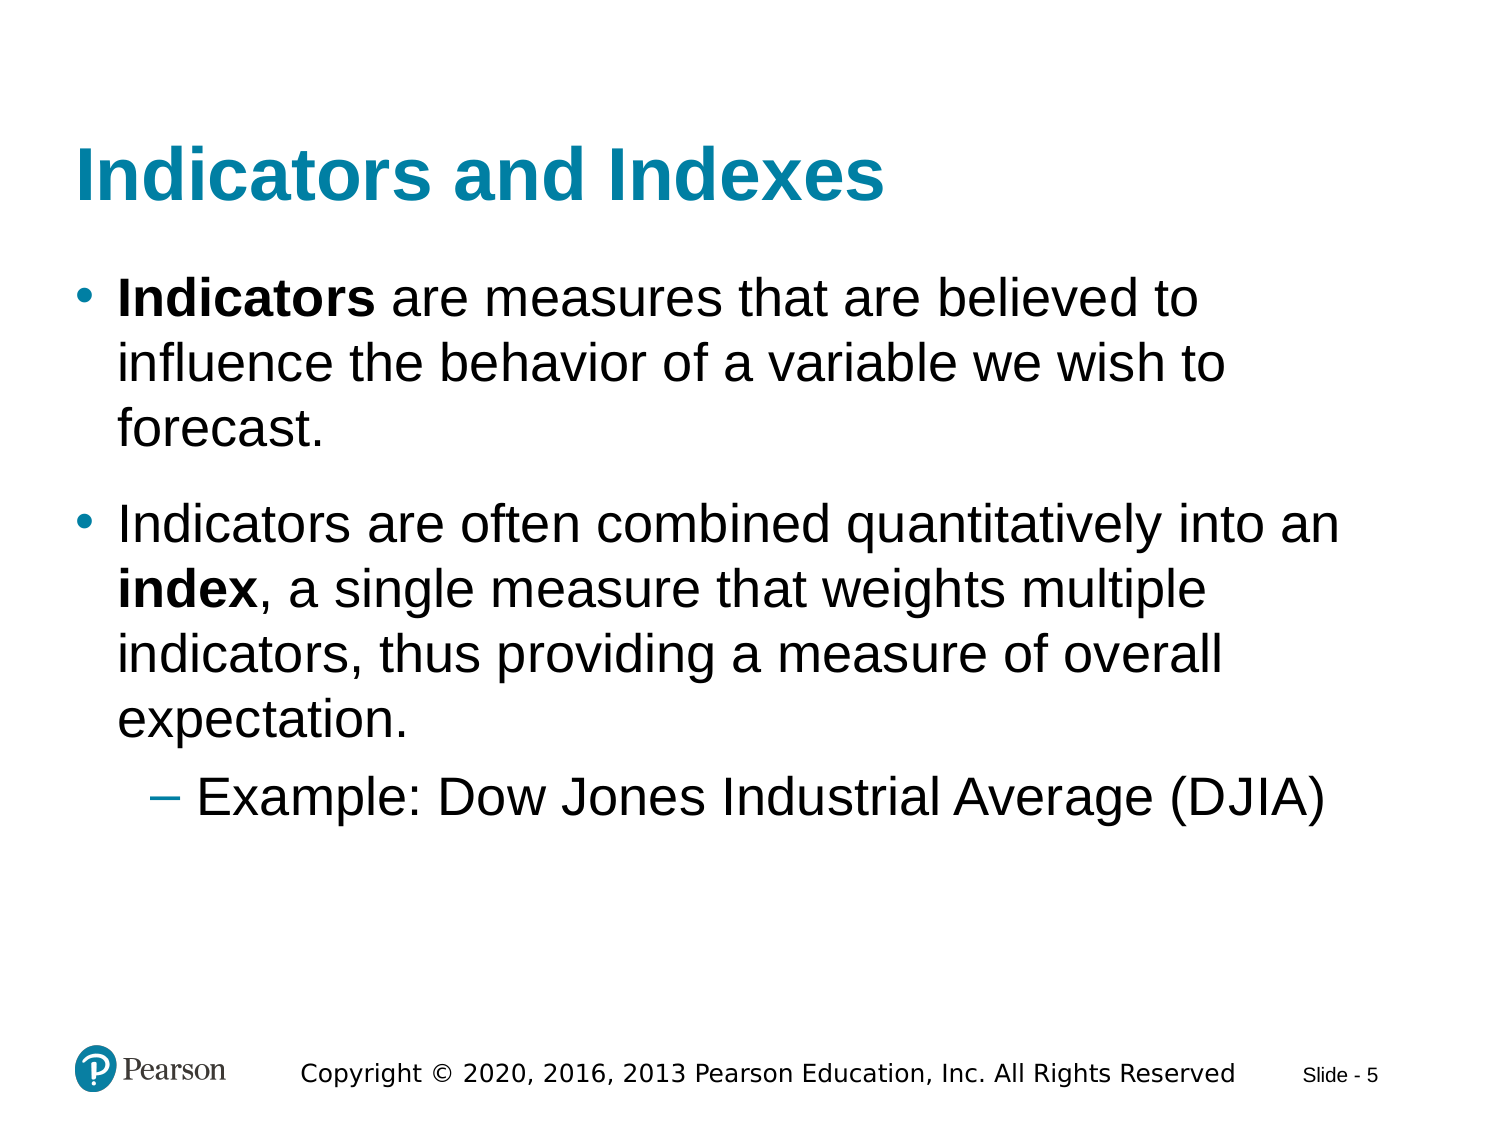

# Indicators and Indexes
Indicators are measures that are believed to influence the behavior of a variable we wish to forecast.
Indicators are often combined quantitatively into an index, a single measure that weights multiple indicators, thus providing a measure of overall expectation.
Example: Dow Jones Industrial Average (D J I A)